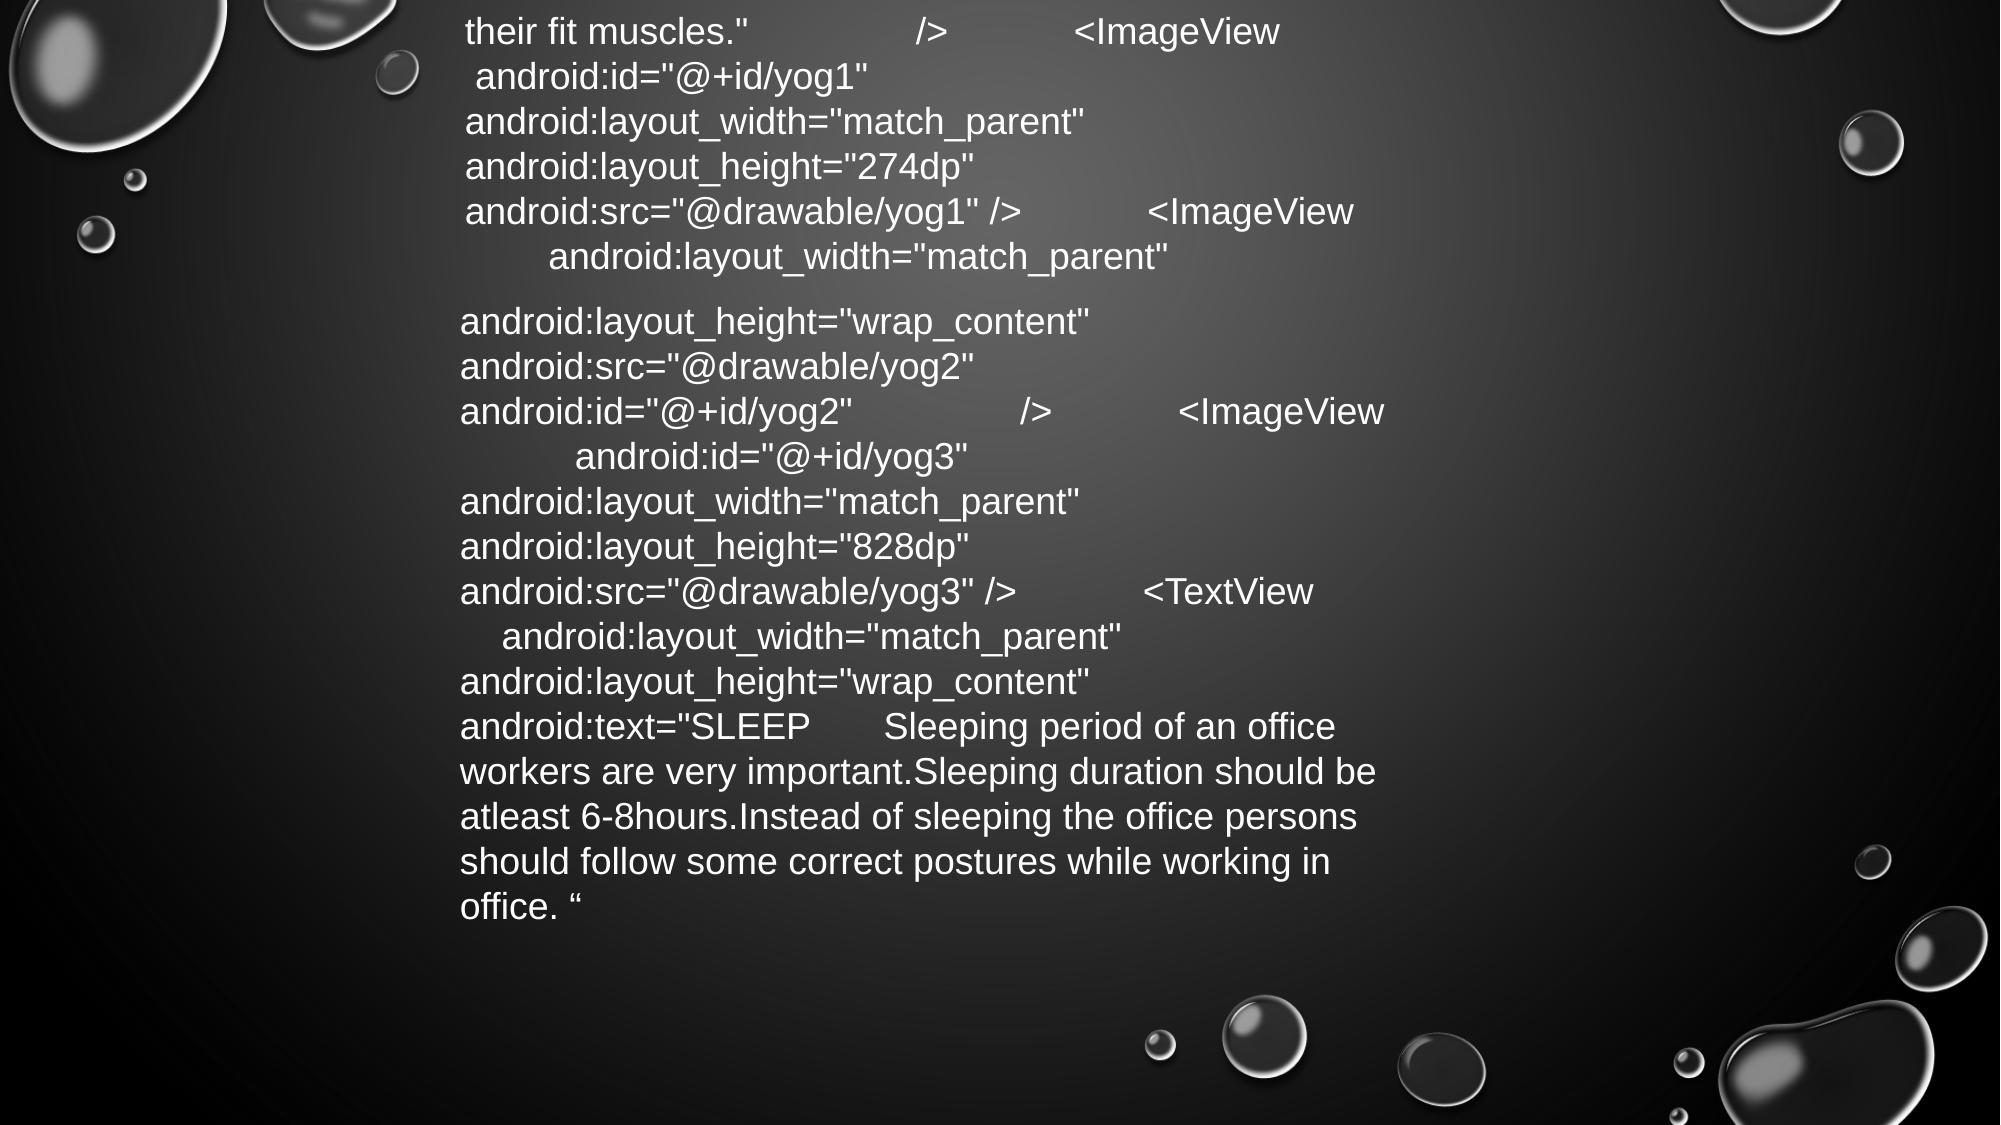

their fit muscles."                />            <ImageView                android:id="@+id/yog1"                android:layout_width="match_parent"                android:layout_height="274dp"                android:src="@drawable/yog1" />            <ImageView                android:layout_width="match_parent"
android:layout_height="wrap_content"                android:src="@drawable/yog2"                android:id="@+id/yog2"                />            <ImageView                android:id="@+id/yog3"                android:layout_width="match_parent"                android:layout_height="828dp"                android:src="@drawable/yog3" />            <TextView                android:layout_width="match_parent"                android:layout_height="wrap_content"                android:text="SLEEP       Sleeping period of an office workers are very important.Sleeping duration should be atleast 6-8hours.Instead of sleeping the office persons should follow some correct postures while working in office. “